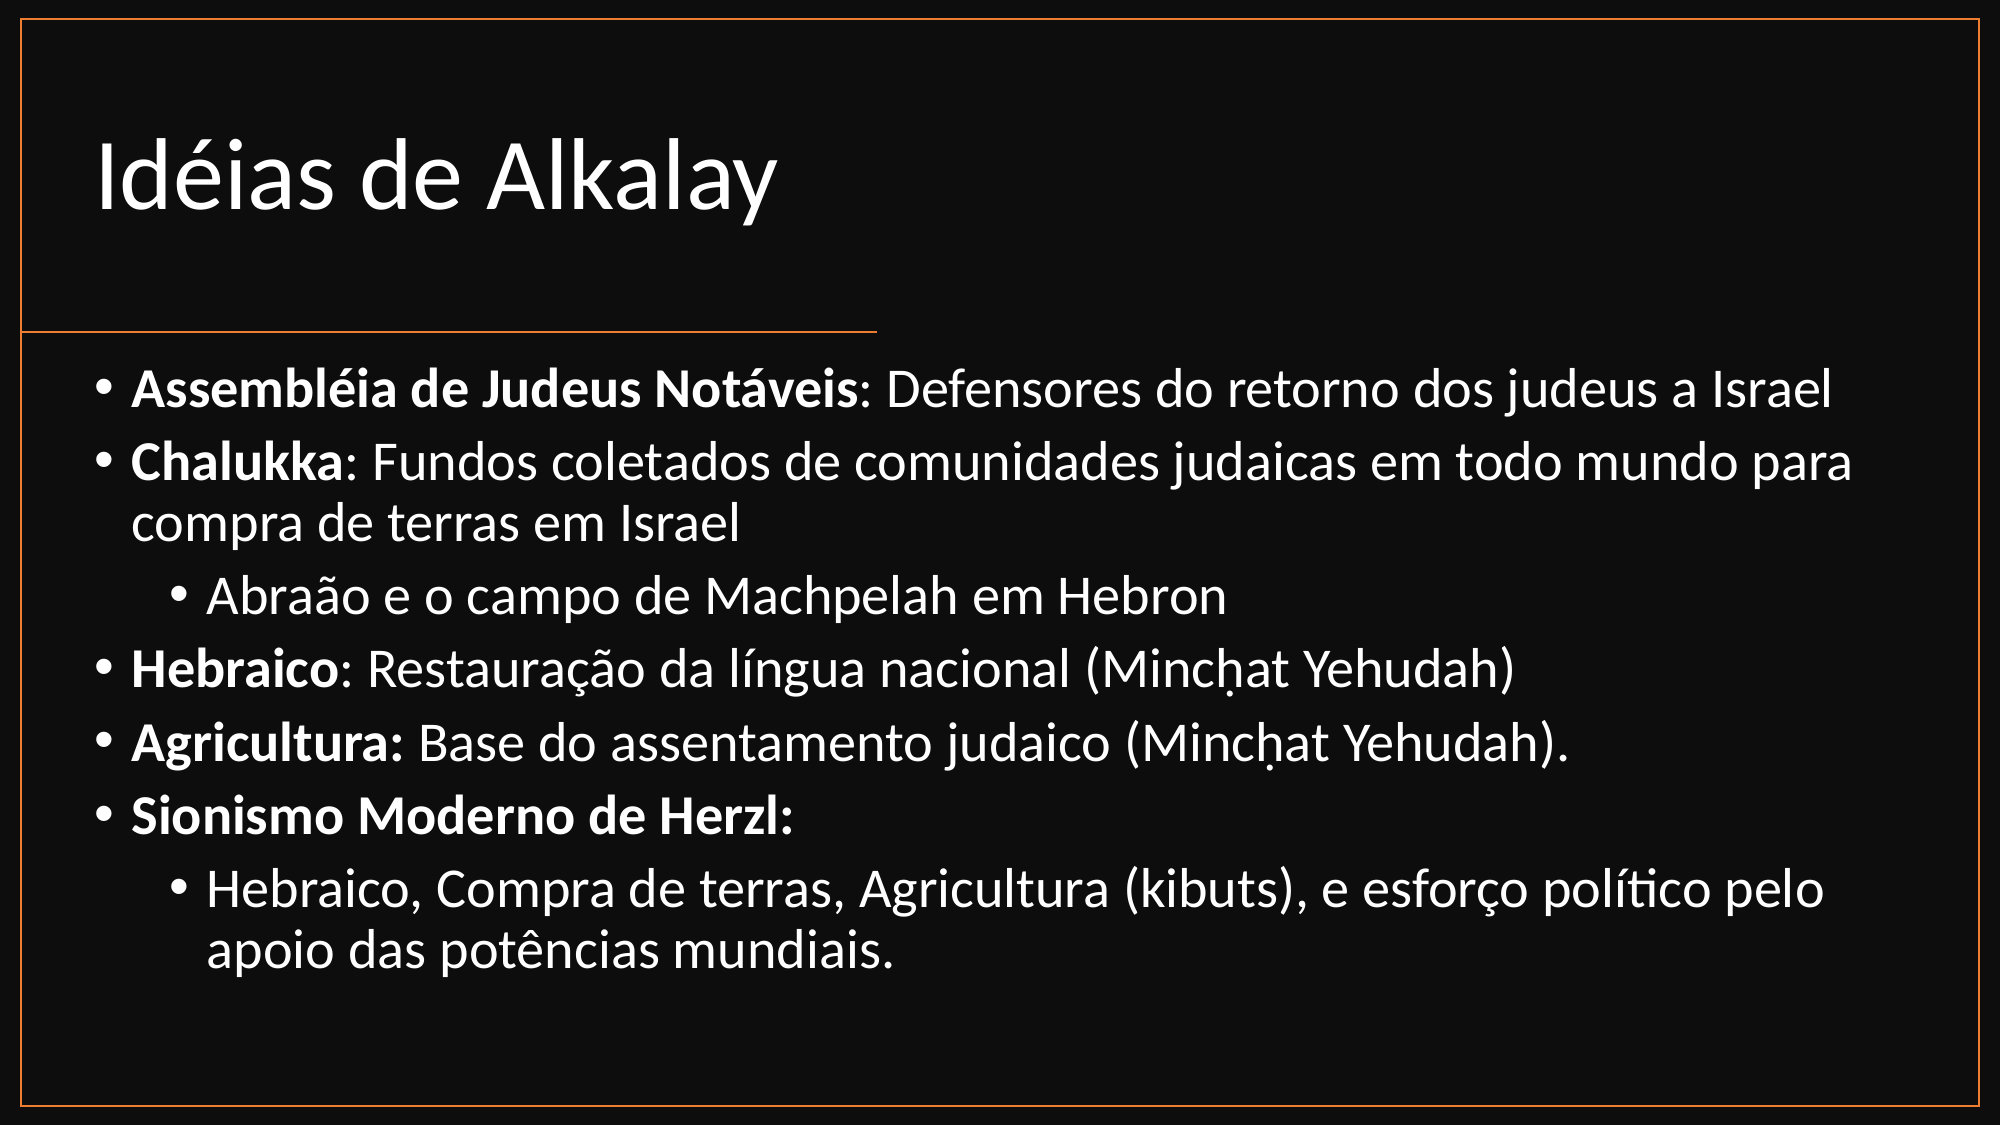

Idéias de Alkalay
Assembléia de Judeus Notáveis: Defensores do retorno dos judeus a Israel
Chalukka: Fundos coletados de comunidades judaicas em todo mundo para compra de terras em Israel
Abraão e o campo de Machpelah em Hebron
Hebraico: Restauração da língua nacional (Mincḥat Yehudah)
Agricultura: Base do assentamento judaico (Mincḥat Yehudah).
Sionismo Moderno de Herzl:
Hebraico, Compra de terras, Agricultura (kibuts), e esforço político pelo apoio das potências mundiais.